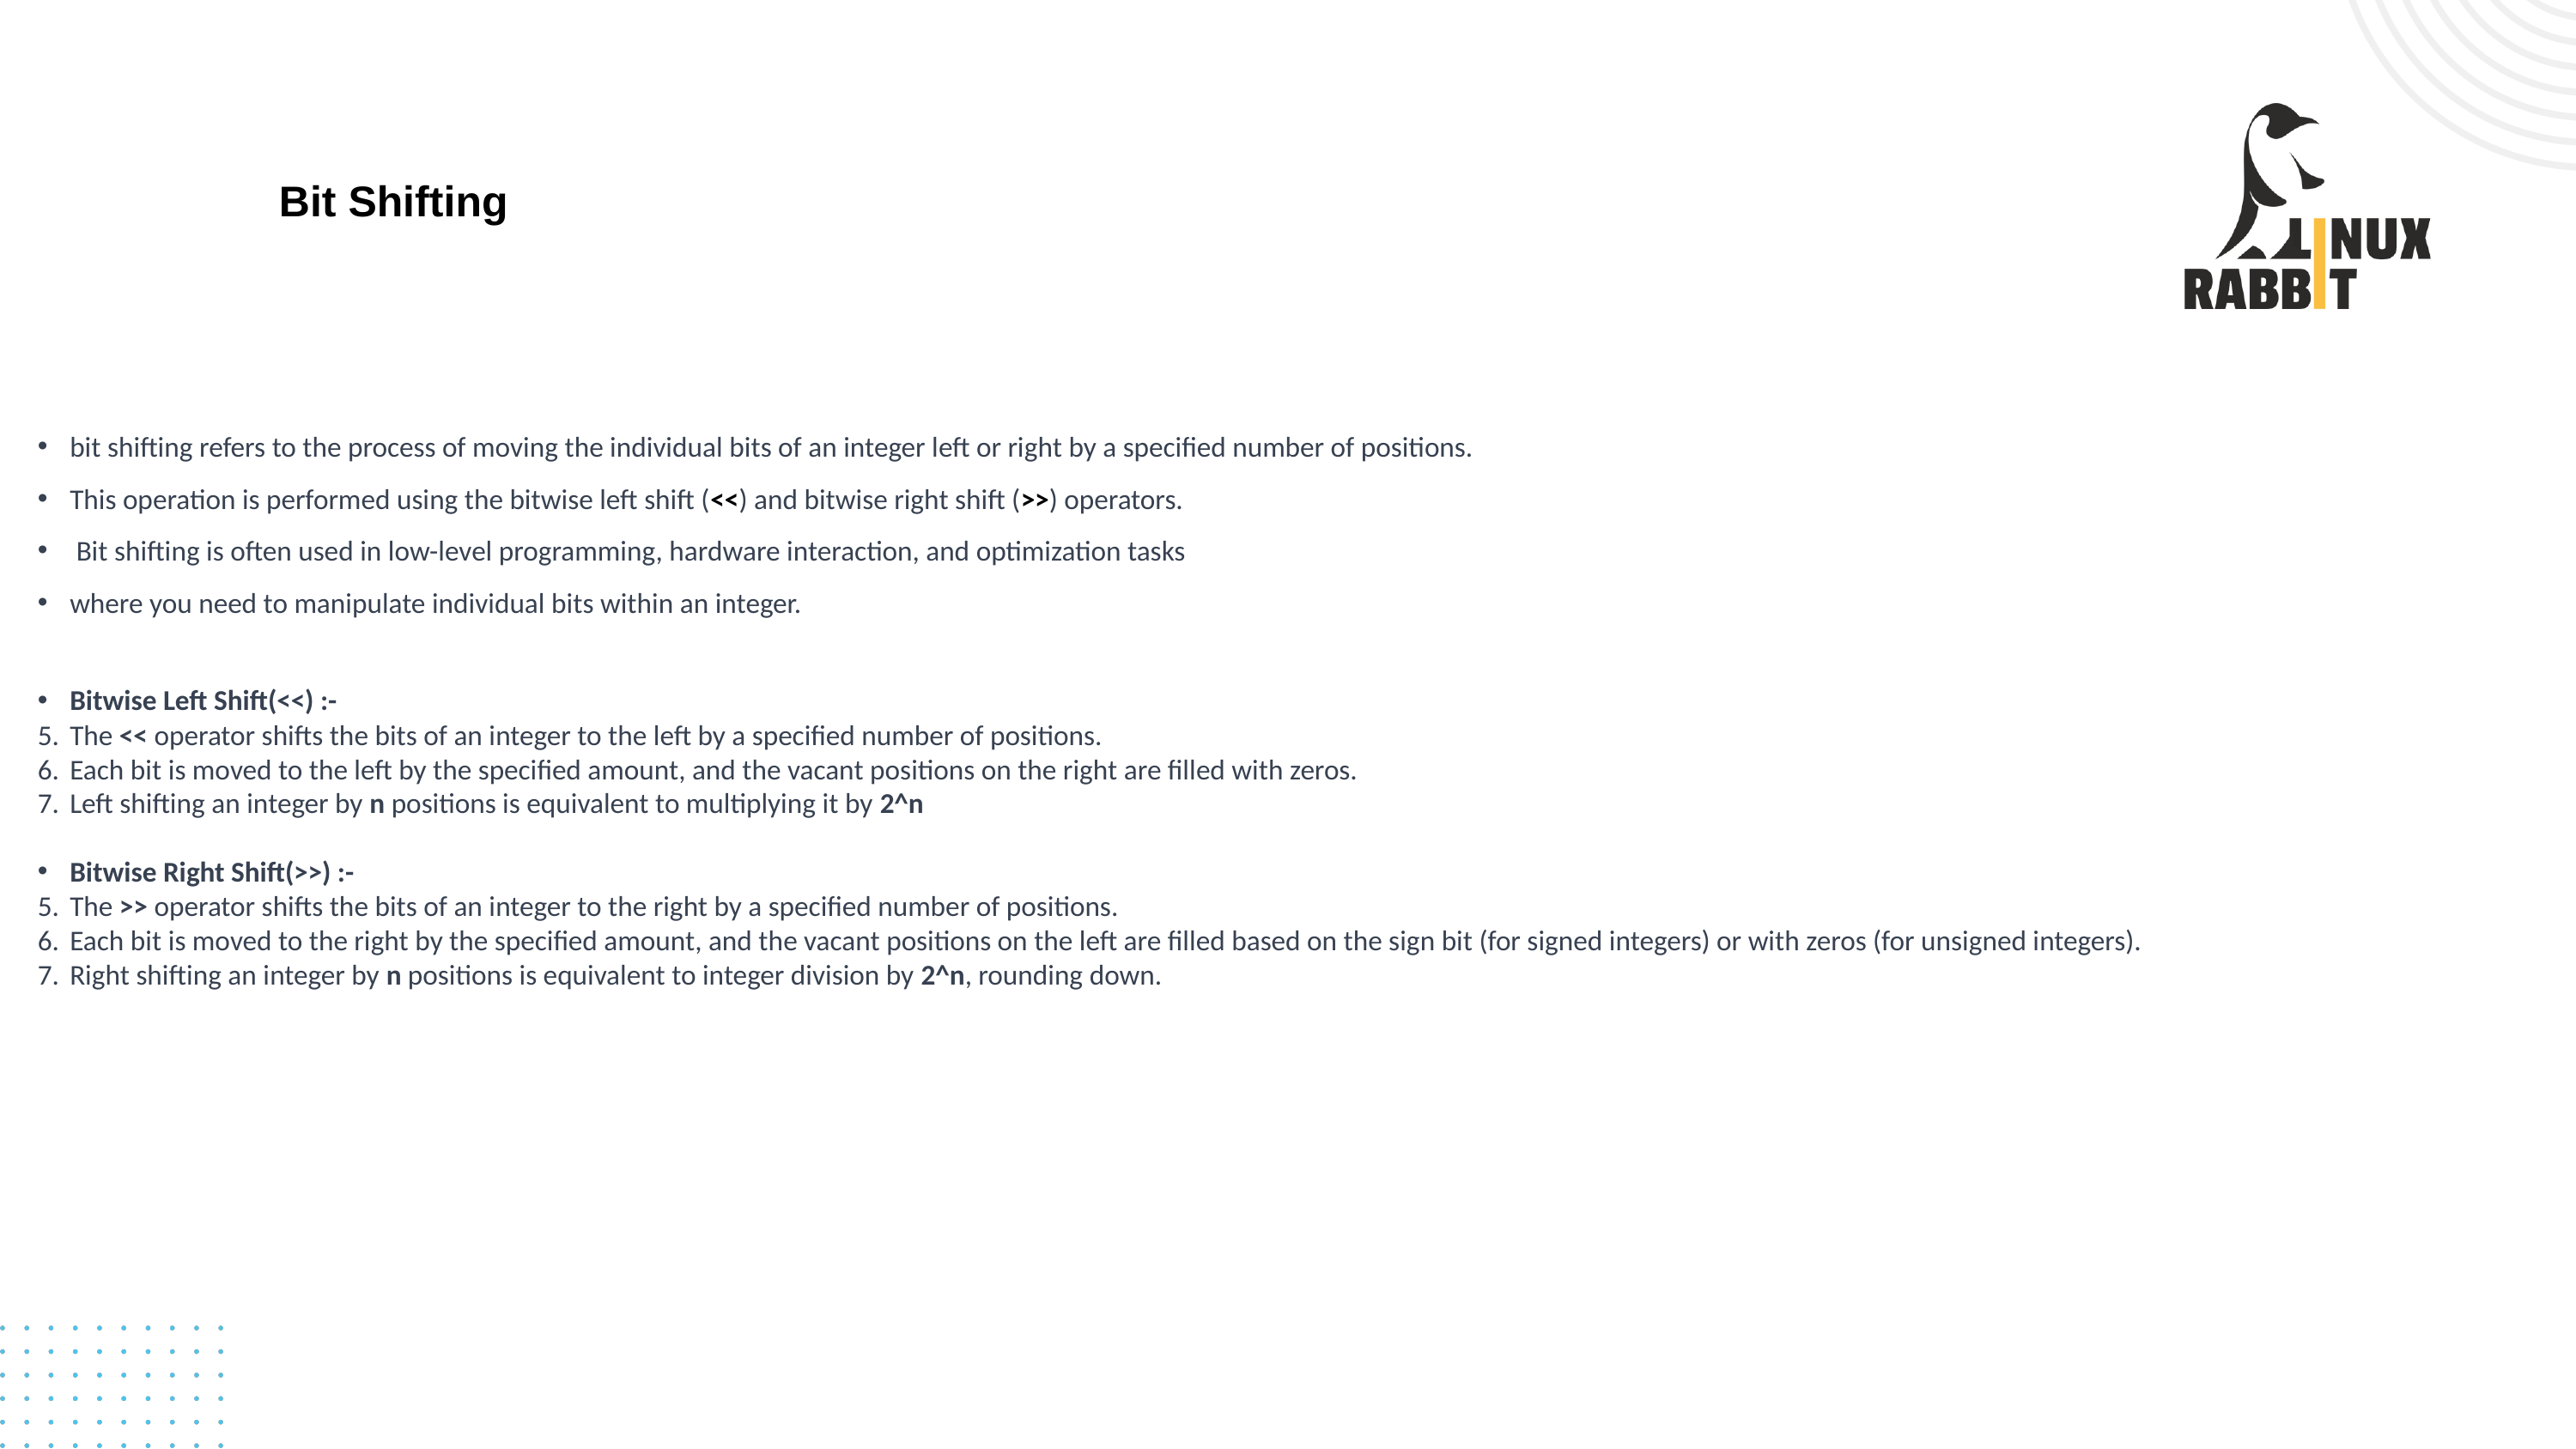

Bit Shifting
# bit shifting refers to the process of moving the individual bits of an integer left or right by a specified number of positions.
This operation is performed using the bitwise left shift (<<) and bitwise right shift (>>) operators.
 Bit shifting is often used in low-level programming, hardware interaction, and optimization tasks
where you need to manipulate individual bits within an integer.

Bitwise Left Shift(<<) :-
The << operator shifts the bits of an integer to the left by a specified number of positions.
Each bit is moved to the left by the specified amount, and the vacant positions on the right are filled with zeros.
Left shifting an integer by n positions is equivalent to multiplying it by 2^n

Bitwise Right Shift(>>) :-
The >> operator shifts the bits of an integer to the right by a specified number of positions.
Each bit is moved to the right by the specified amount, and the vacant positions on the left are filled based on the sign bit (for signed integers) or with zeros (for unsigned integers).
Right shifting an integer by n positions is equivalent to integer division by 2^n, rounding down.